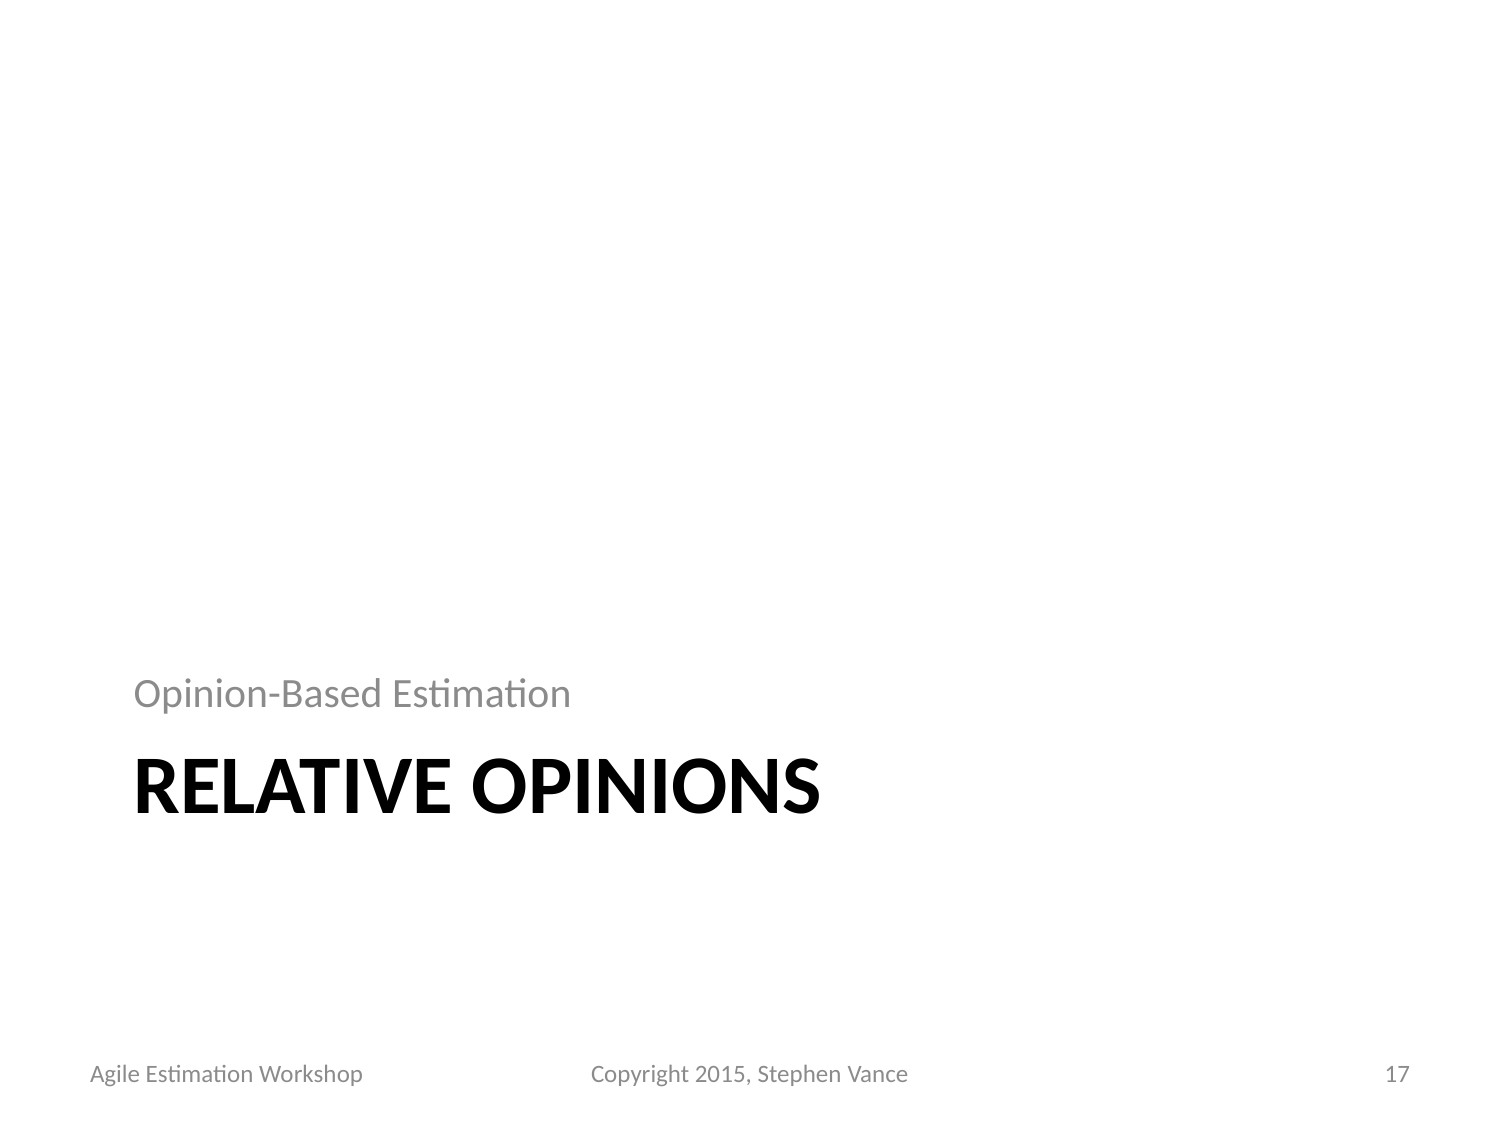

Opinion-Based Estimation
# Relative Opinions
Agile Estimation Workshop
Copyright 2015, Stephen Vance
17